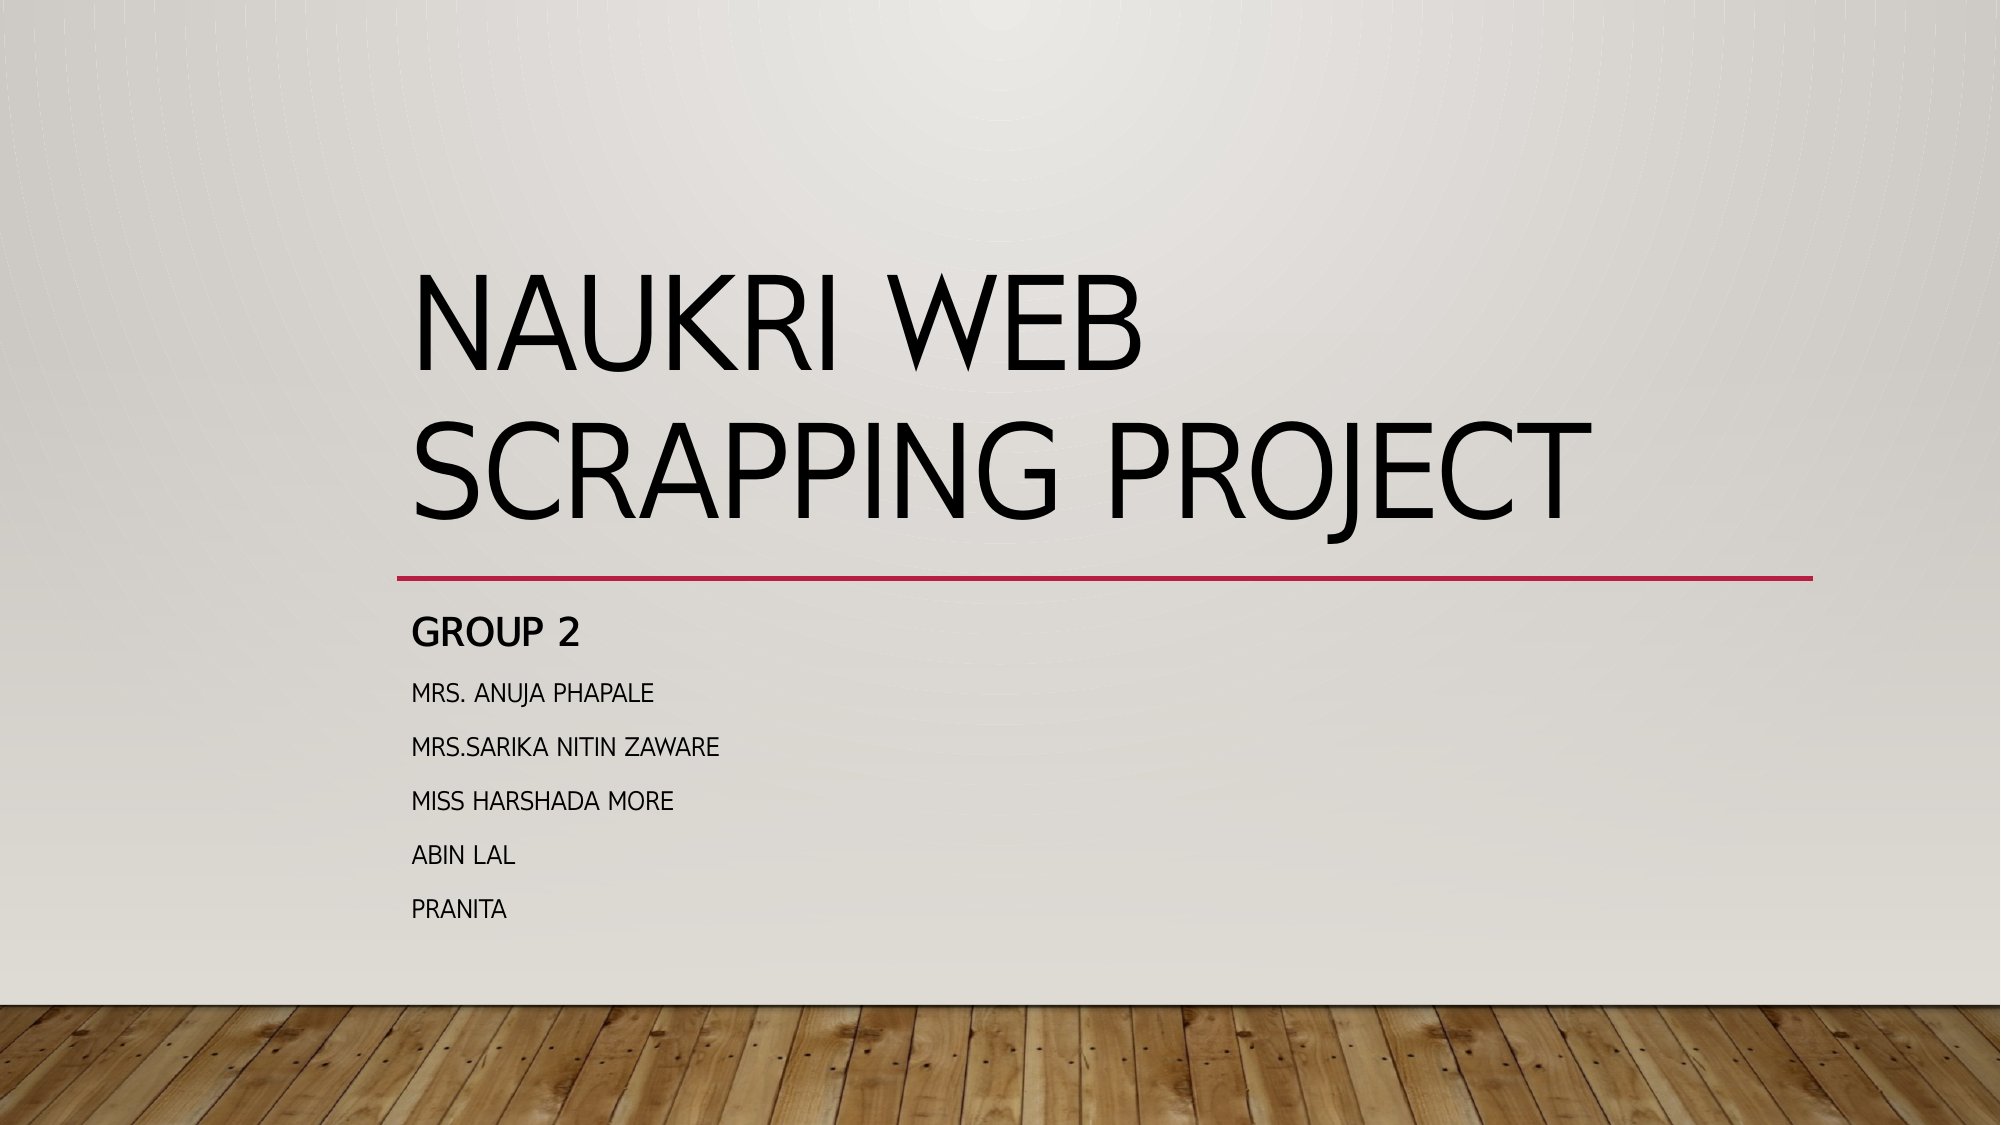

# Naukri Web Scrapping Project
Group 2
Mrs. Anuja Phapale
Mrs.Sarika Nitin Zaware
Miss Harshada More
ABIN LAL
Pranita